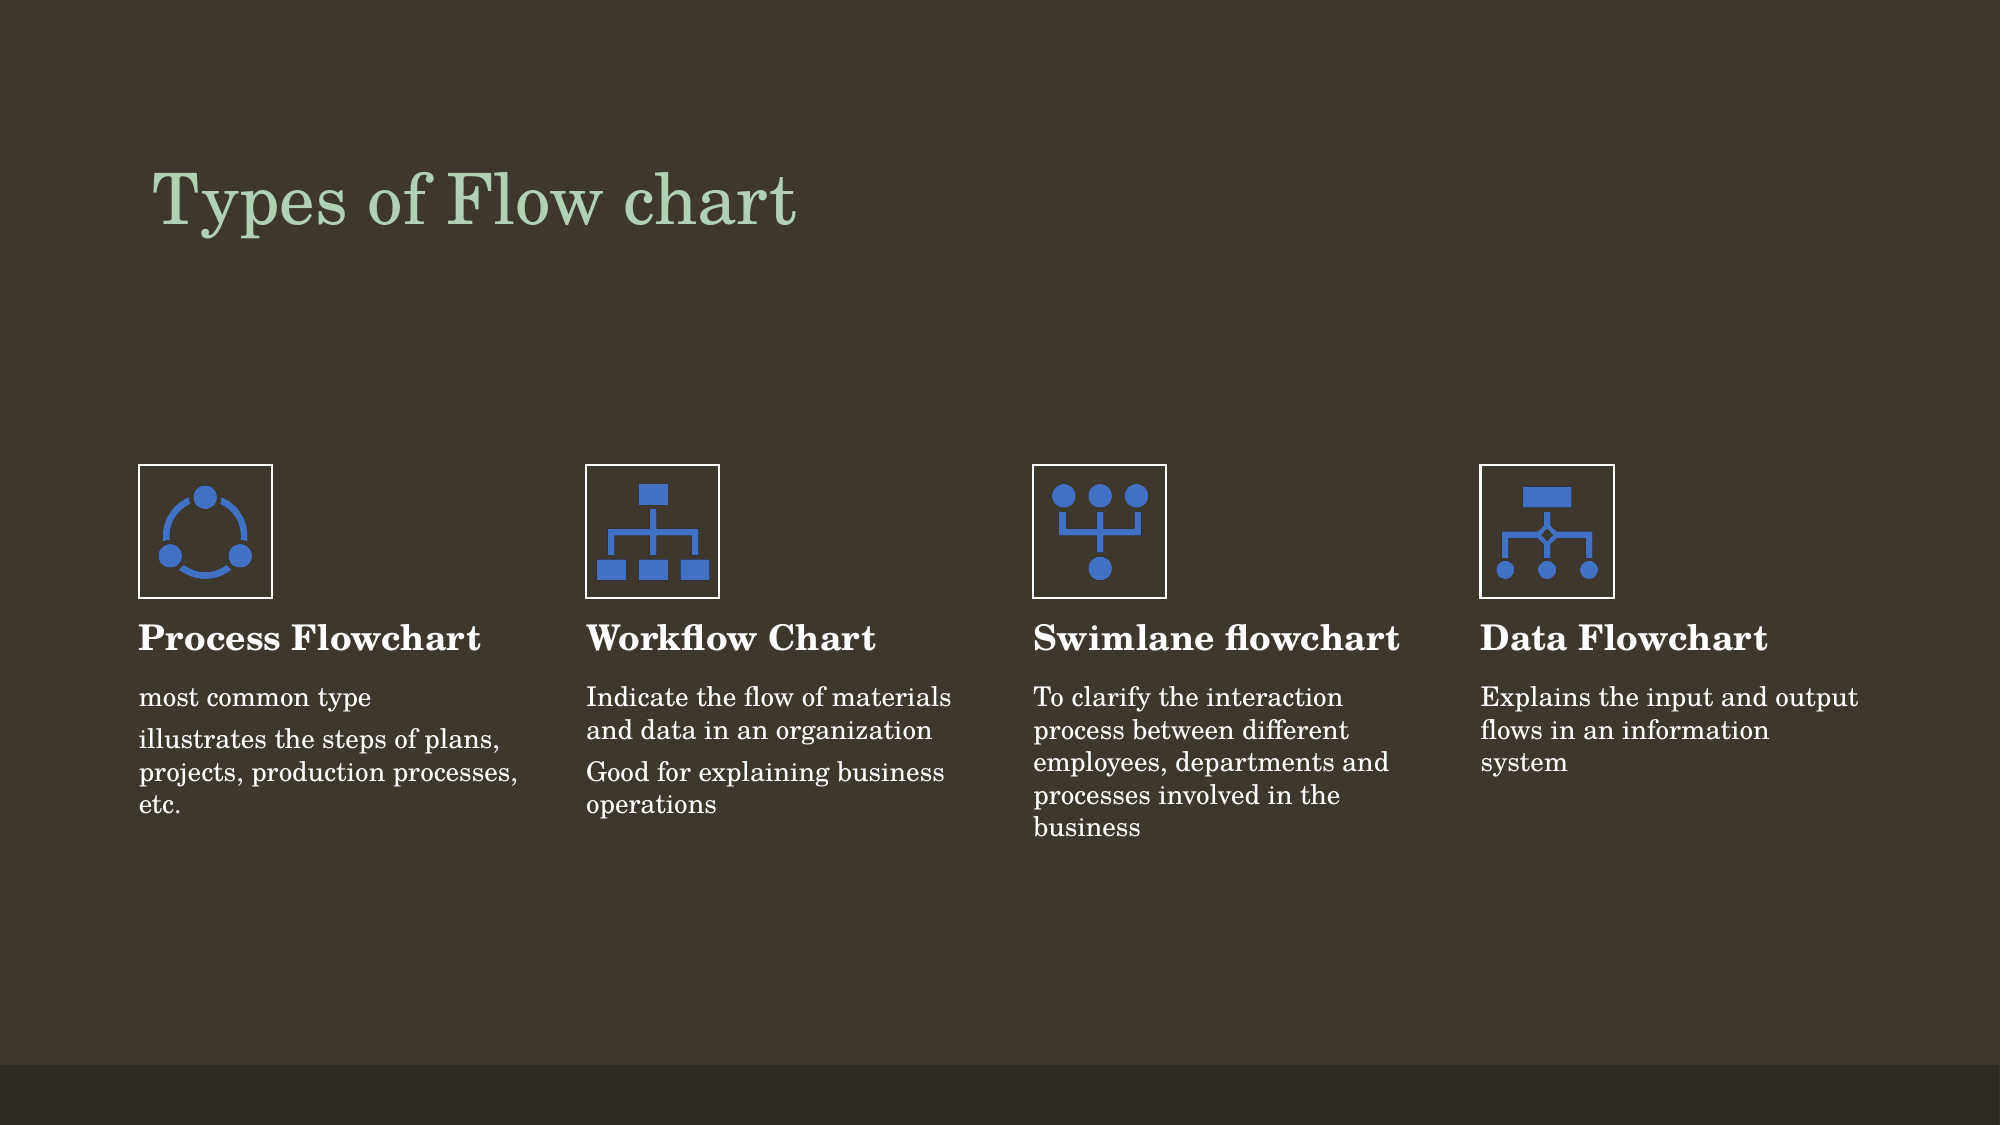

# Types of Flow chart
Process Flowchart
most common type
illustrates the steps of plans, projects, production processes, etc.
Workflow Chart
Indicate the flow of materials and data in an organization
Good for explaining business operations
Swimlane flowchart
To clarify the interaction process between different employees, departments and processes involved in the business
Data Flowchart
Explains the input and output flows in an information system